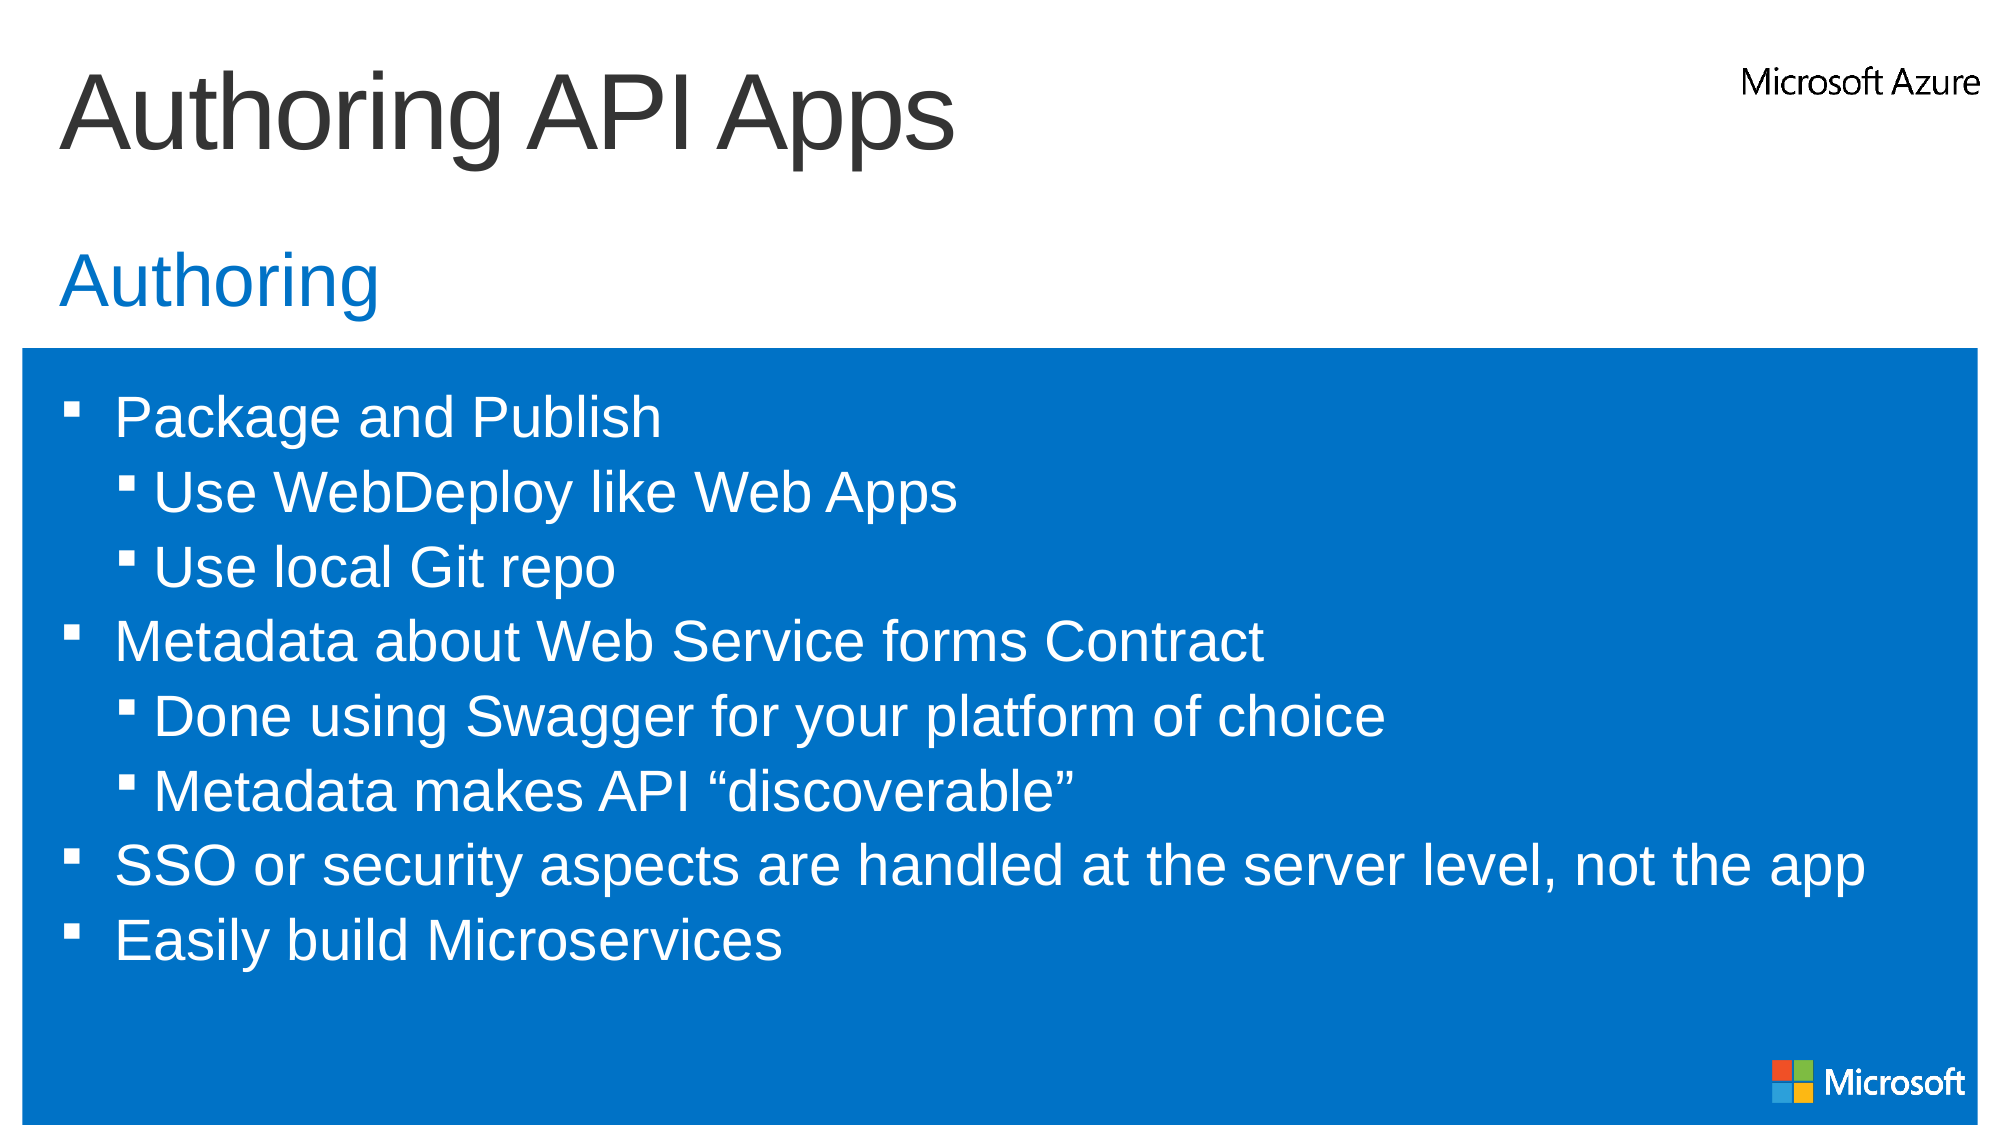

# Authoring API Apps
Authoring
Package and Publish
Use WebDeploy like Web Apps
Use local Git repo
Metadata about Web Service forms Contract
Done using Swagger for your platform of choice
Metadata makes API “discoverable”
SSO or security aspects are handled at the server level, not the app
Easily build Microservices